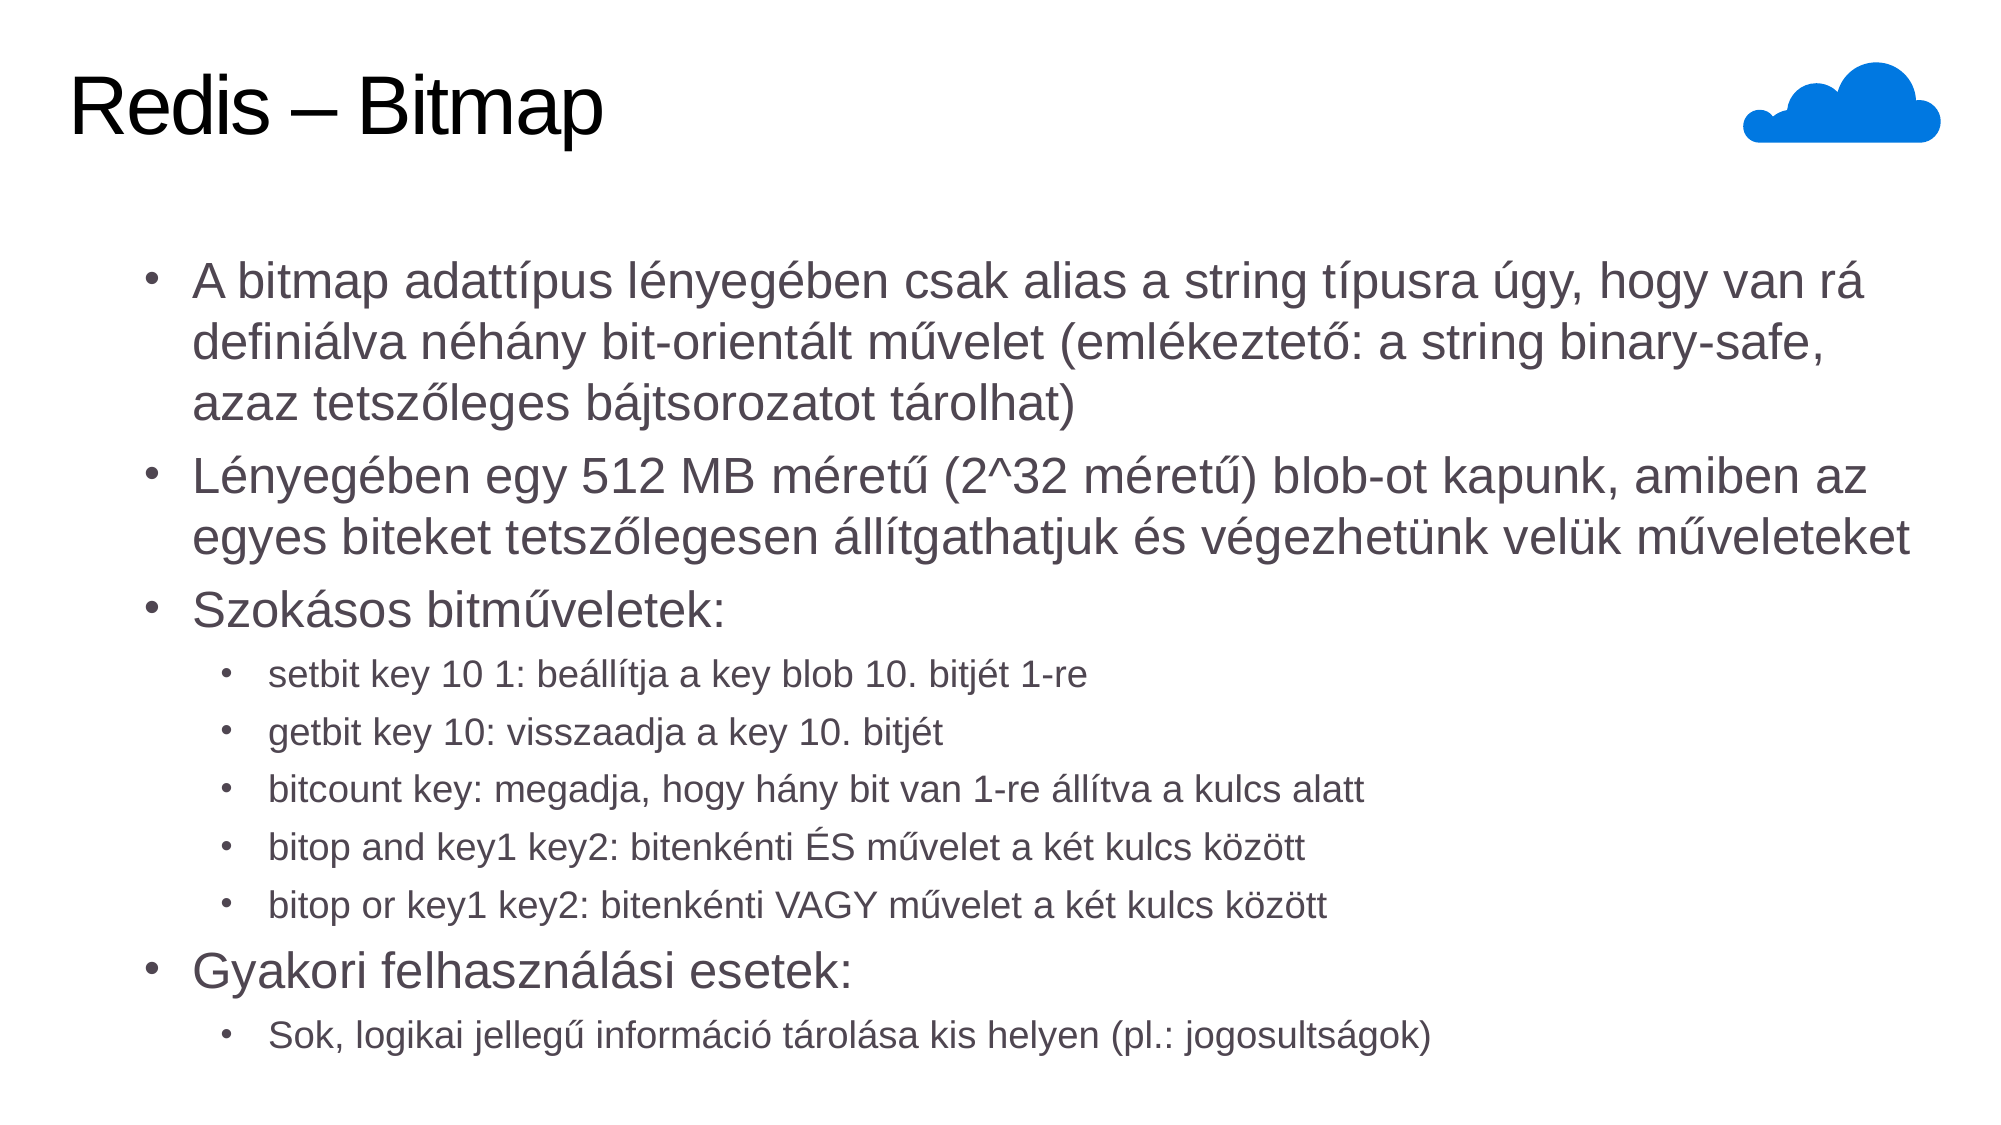

# Redis – Bitmap
A bitmap adattípus lényegében csak alias a string típusra úgy, hogy van rá definiálva néhány bit-orientált művelet (emlékeztető: a string binary-safe, azaz tetszőleges bájtsorozatot tárolhat)
Lényegében egy 512 MB méretű (2^32 méretű) blob-ot kapunk, amiben az egyes biteket tetszőlegesen állítgathatjuk és végezhetünk velük műveleteket
Szokásos bitműveletek:
setbit key 10 1: beállítja a key blob 10. bitjét 1-re
getbit key 10: visszaadja a key 10. bitjét
bitcount key: megadja, hogy hány bit van 1-re állítva a kulcs alatt
bitop and key1 key2: bitenkénti ÉS művelet a két kulcs között
bitop or key1 key2: bitenkénti VAGY művelet a két kulcs között
Gyakori felhasználási esetek:
Sok, logikai jellegű információ tárolása kis helyen (pl.: jogosultságok)